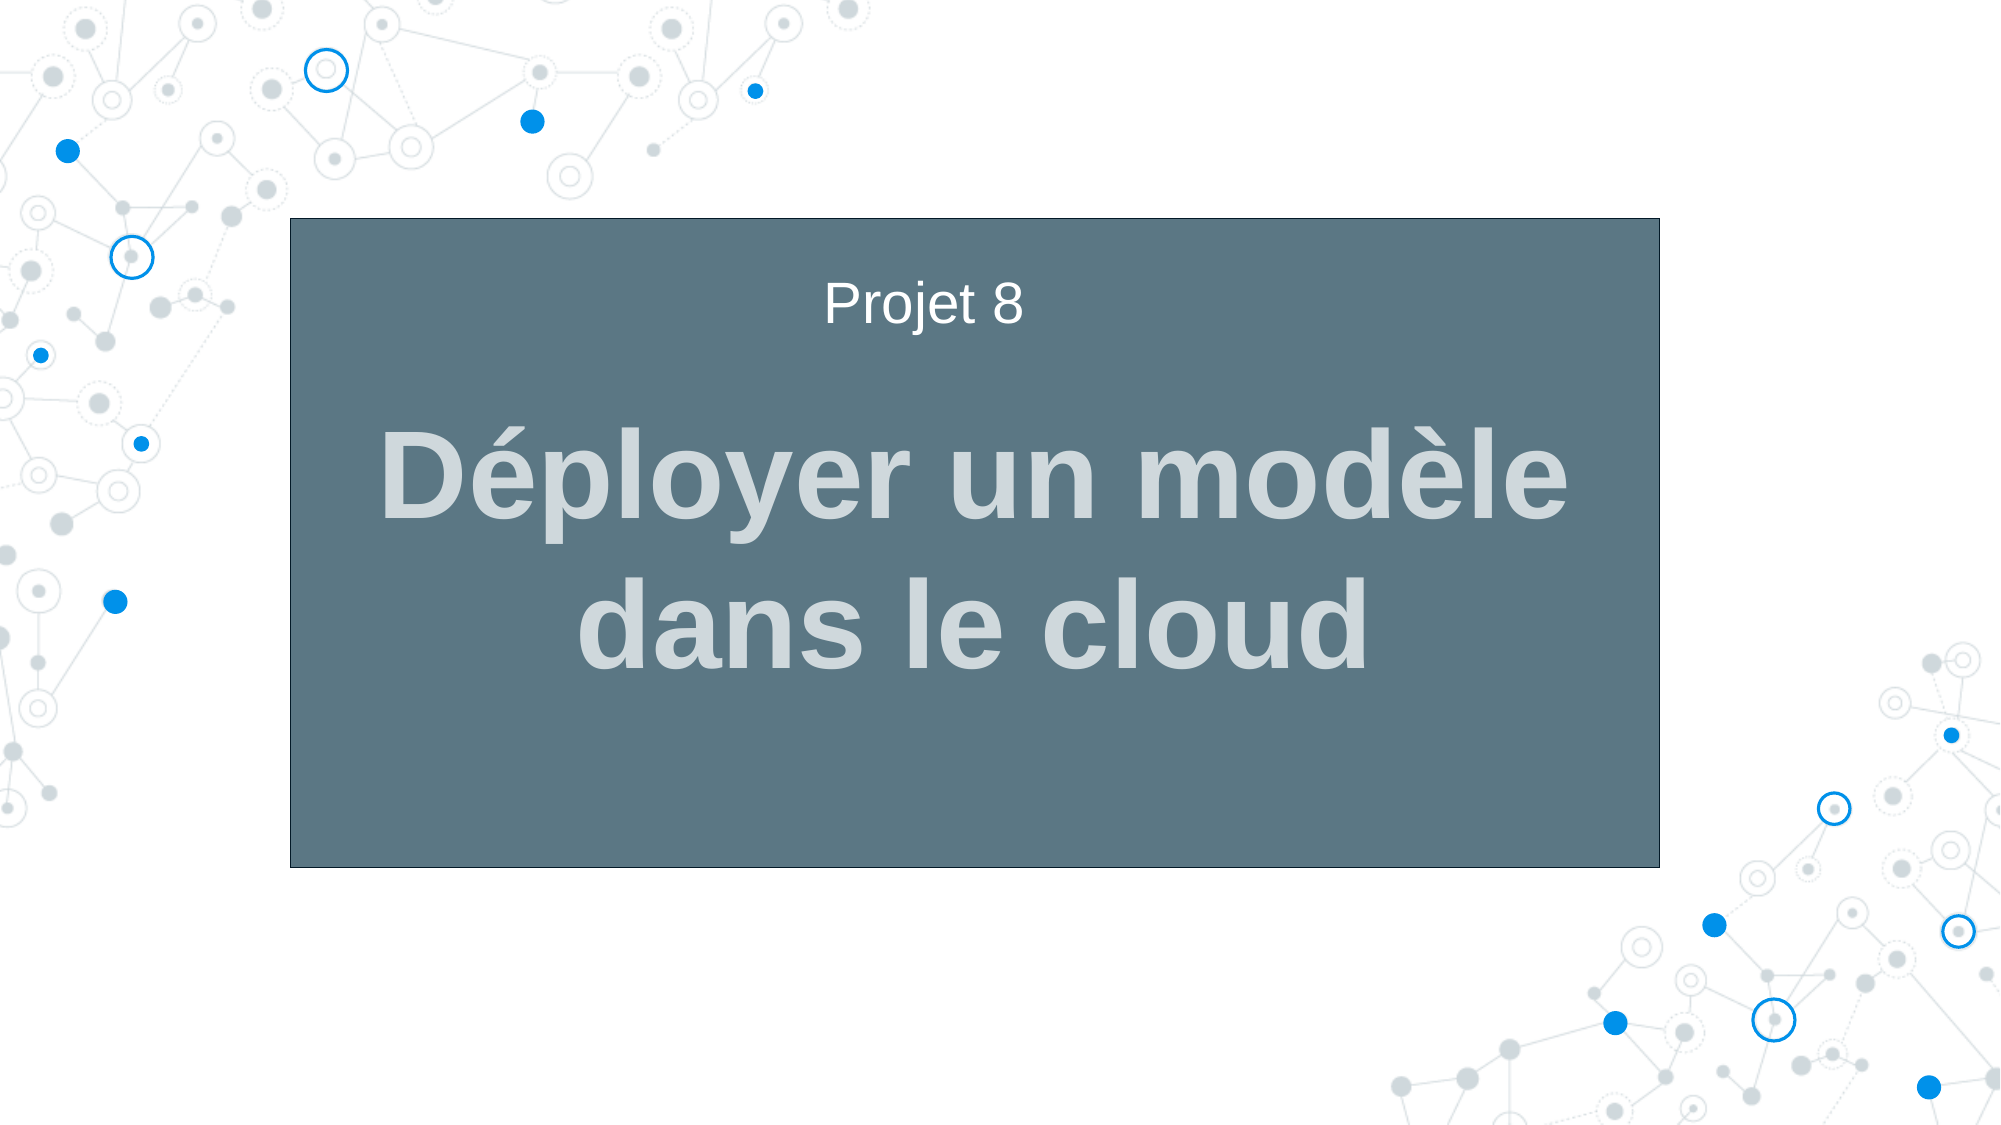

# Déployer un modèle dans le cloud
Projet 8